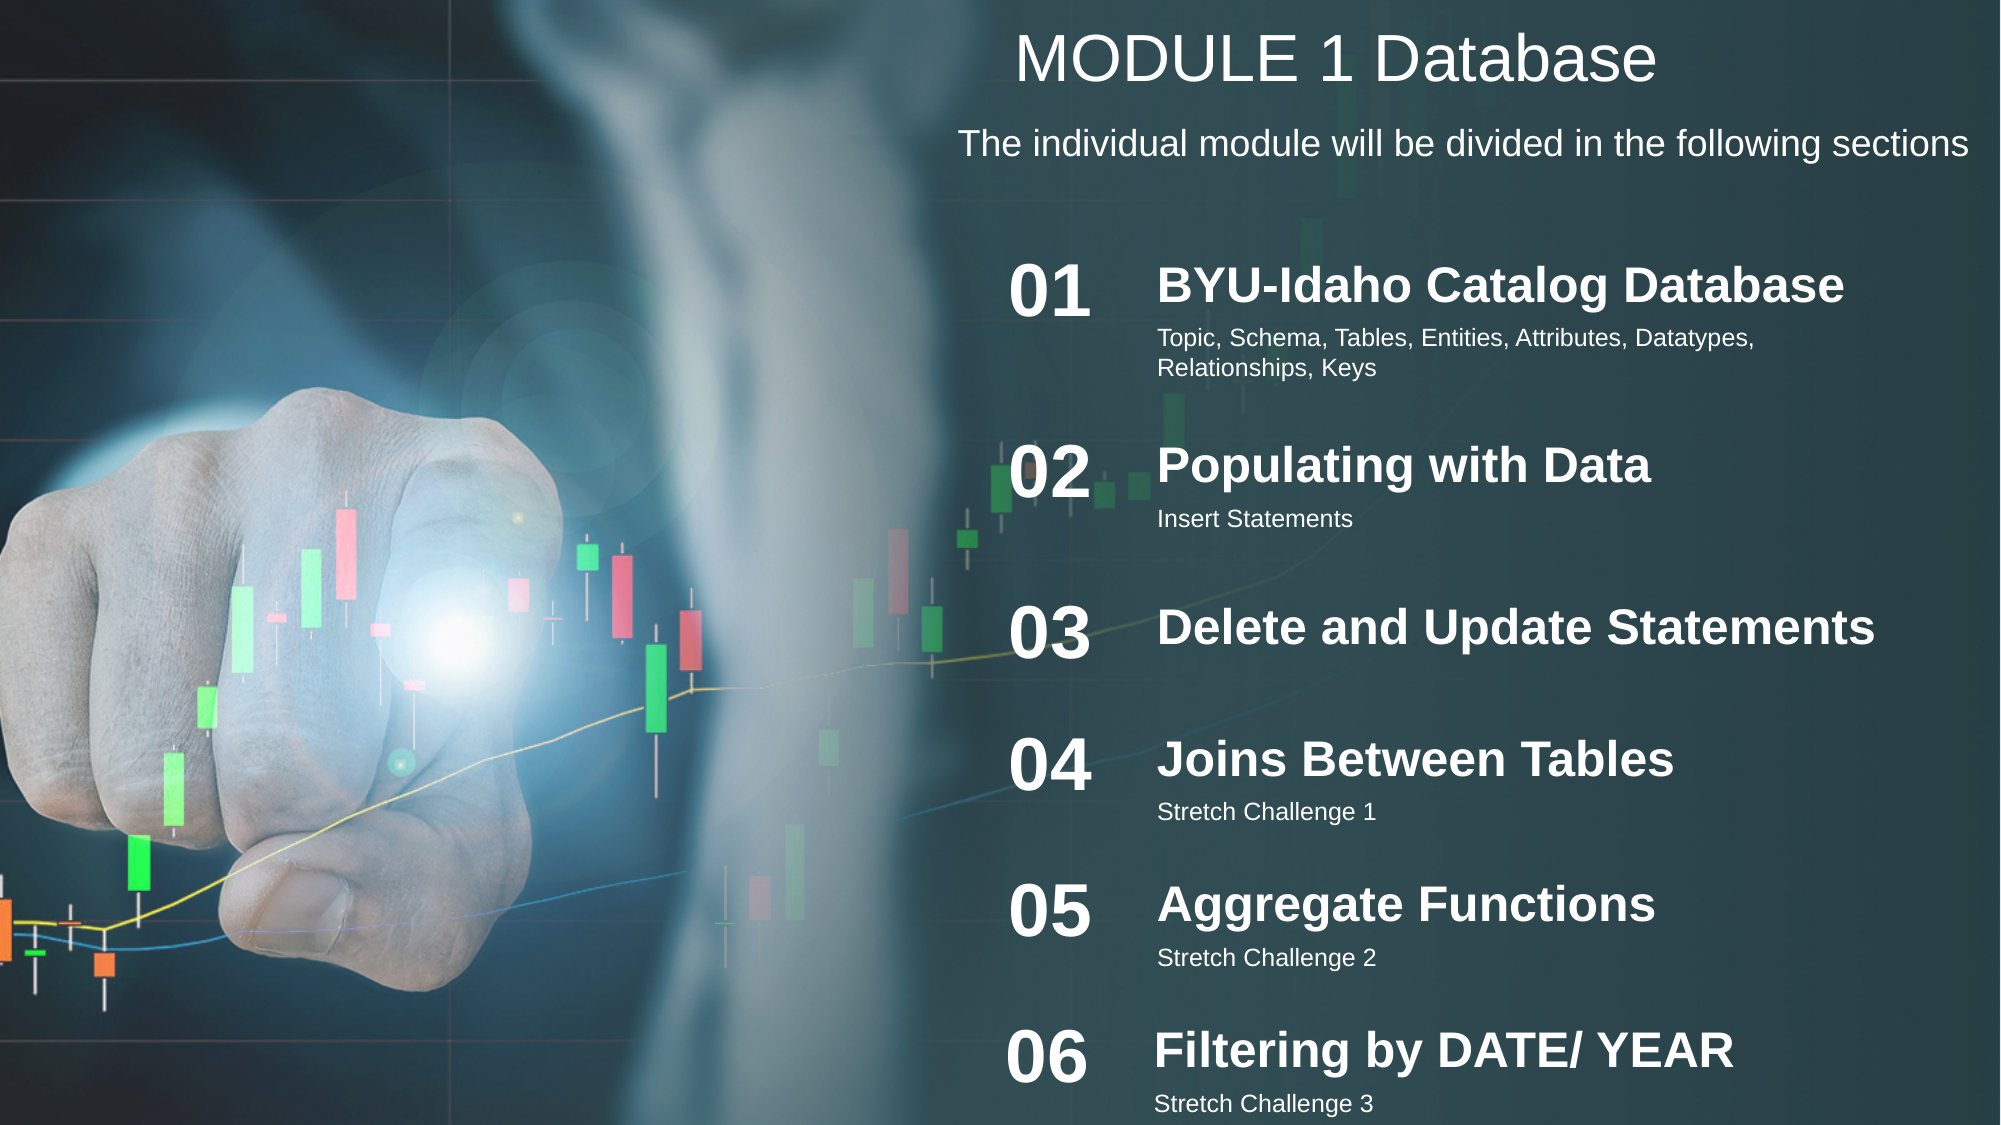

MODULE 1 Database
The individual module will be divided in the following sections
01
BYU-Idaho Catalog Database
Topic, Schema, Tables, Entities, Attributes, Datatypes, Relationships, Keys
02
Populating with Data
Insert Statements
03
Delete and Update Statements

04
Joins Between Tables
Stretch Challenge 1
05
Aggregate Functions
Stretch Challenge 2
06
Filtering by DATE/ YEAR
Stretch Challenge 3